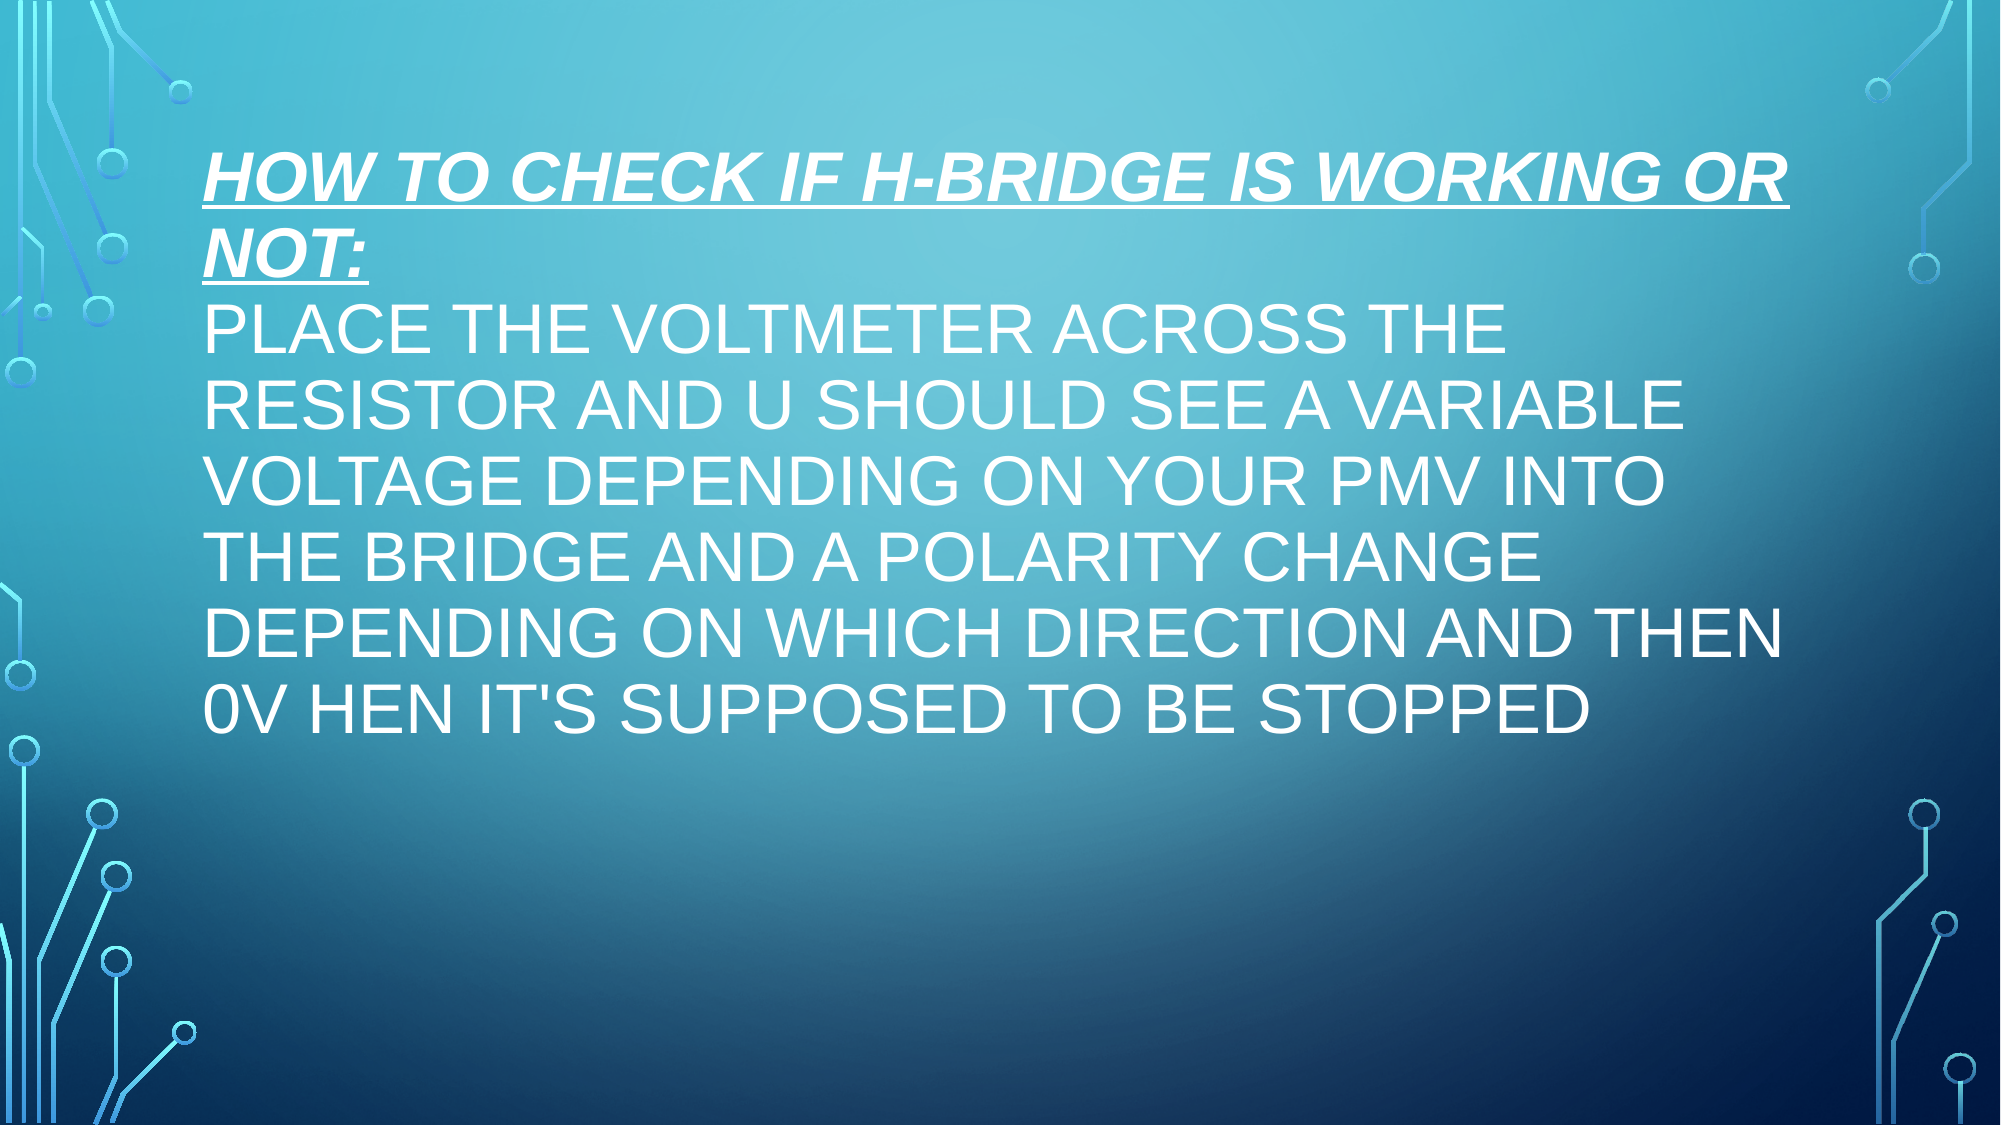

# How to check if H-Bridge is working or not: Place the Voltmeter across the resistor and u should see a variable voltage depending on your PMV into the bridge and a polarity change depending on which direction and then 0V hen it's supposed to be stopped